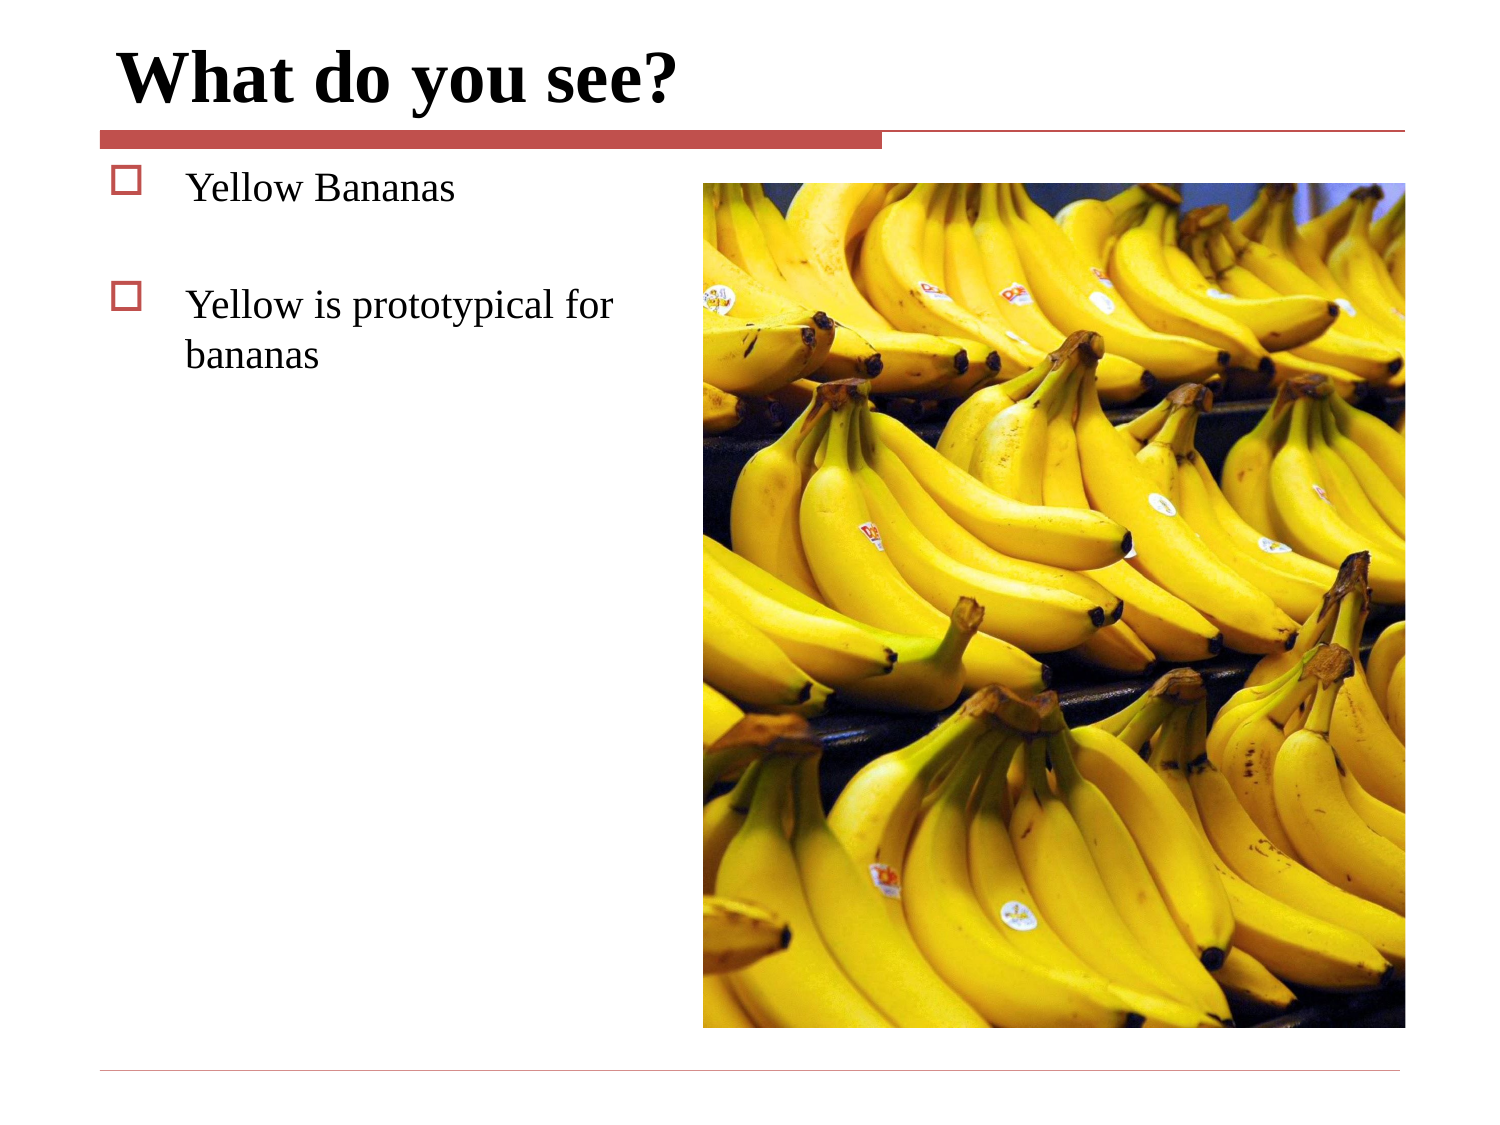

# What do you see?
Yellow Bananas

Yellow is prototypical for bananas